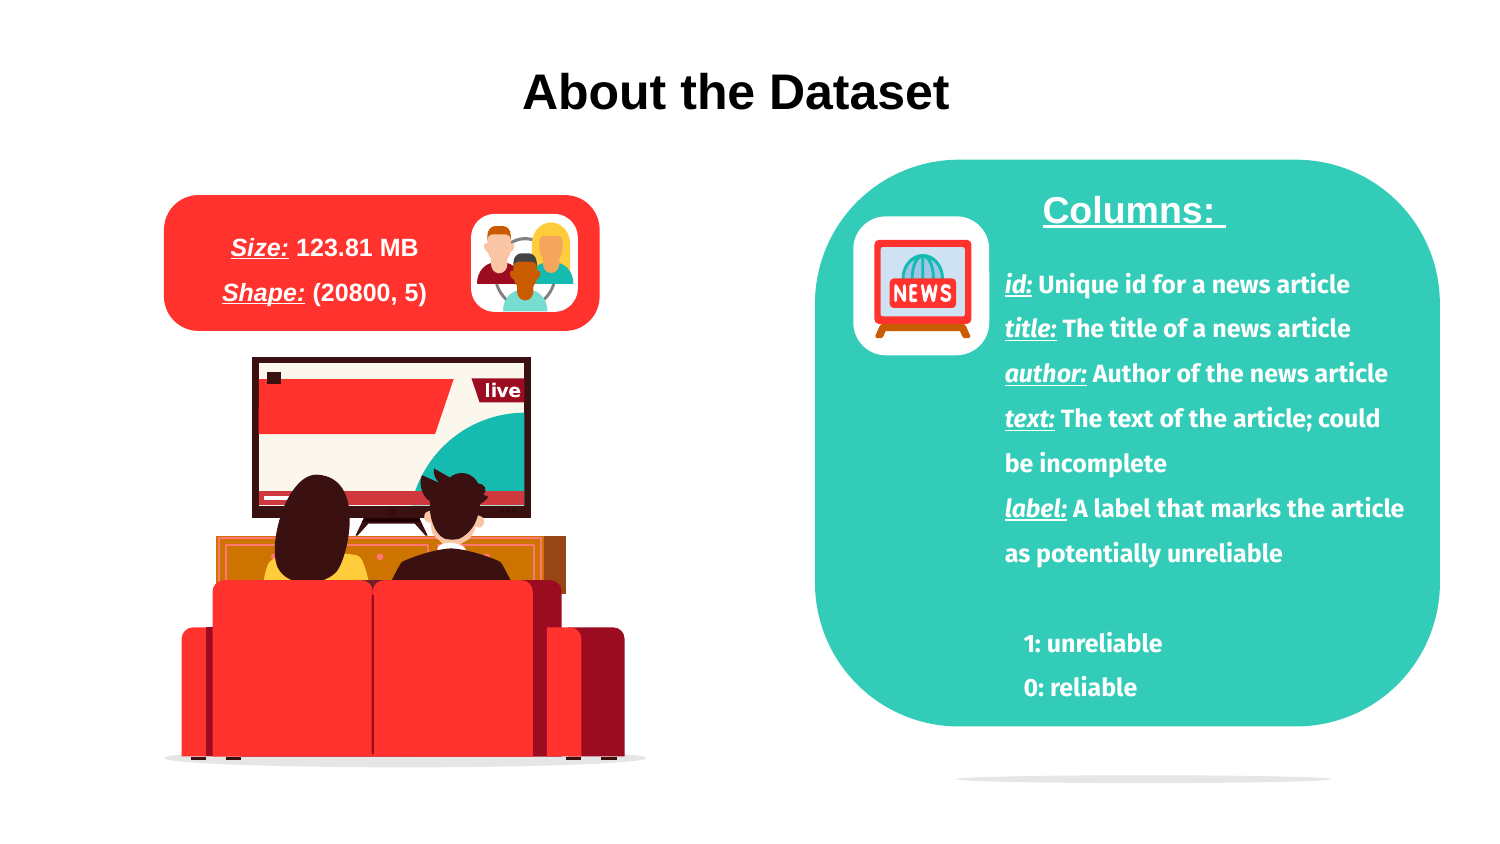

# About the Dataset

Columns:
id: Unique id for a news article
title: The title of a news article
author: Author of the news article
text: The text of the article; could be incomplete
label: A label that marks the article as potentially unreliable

1: unreliable
0: reliable

Size: 123.81 MB
Shape: (20800, 5)